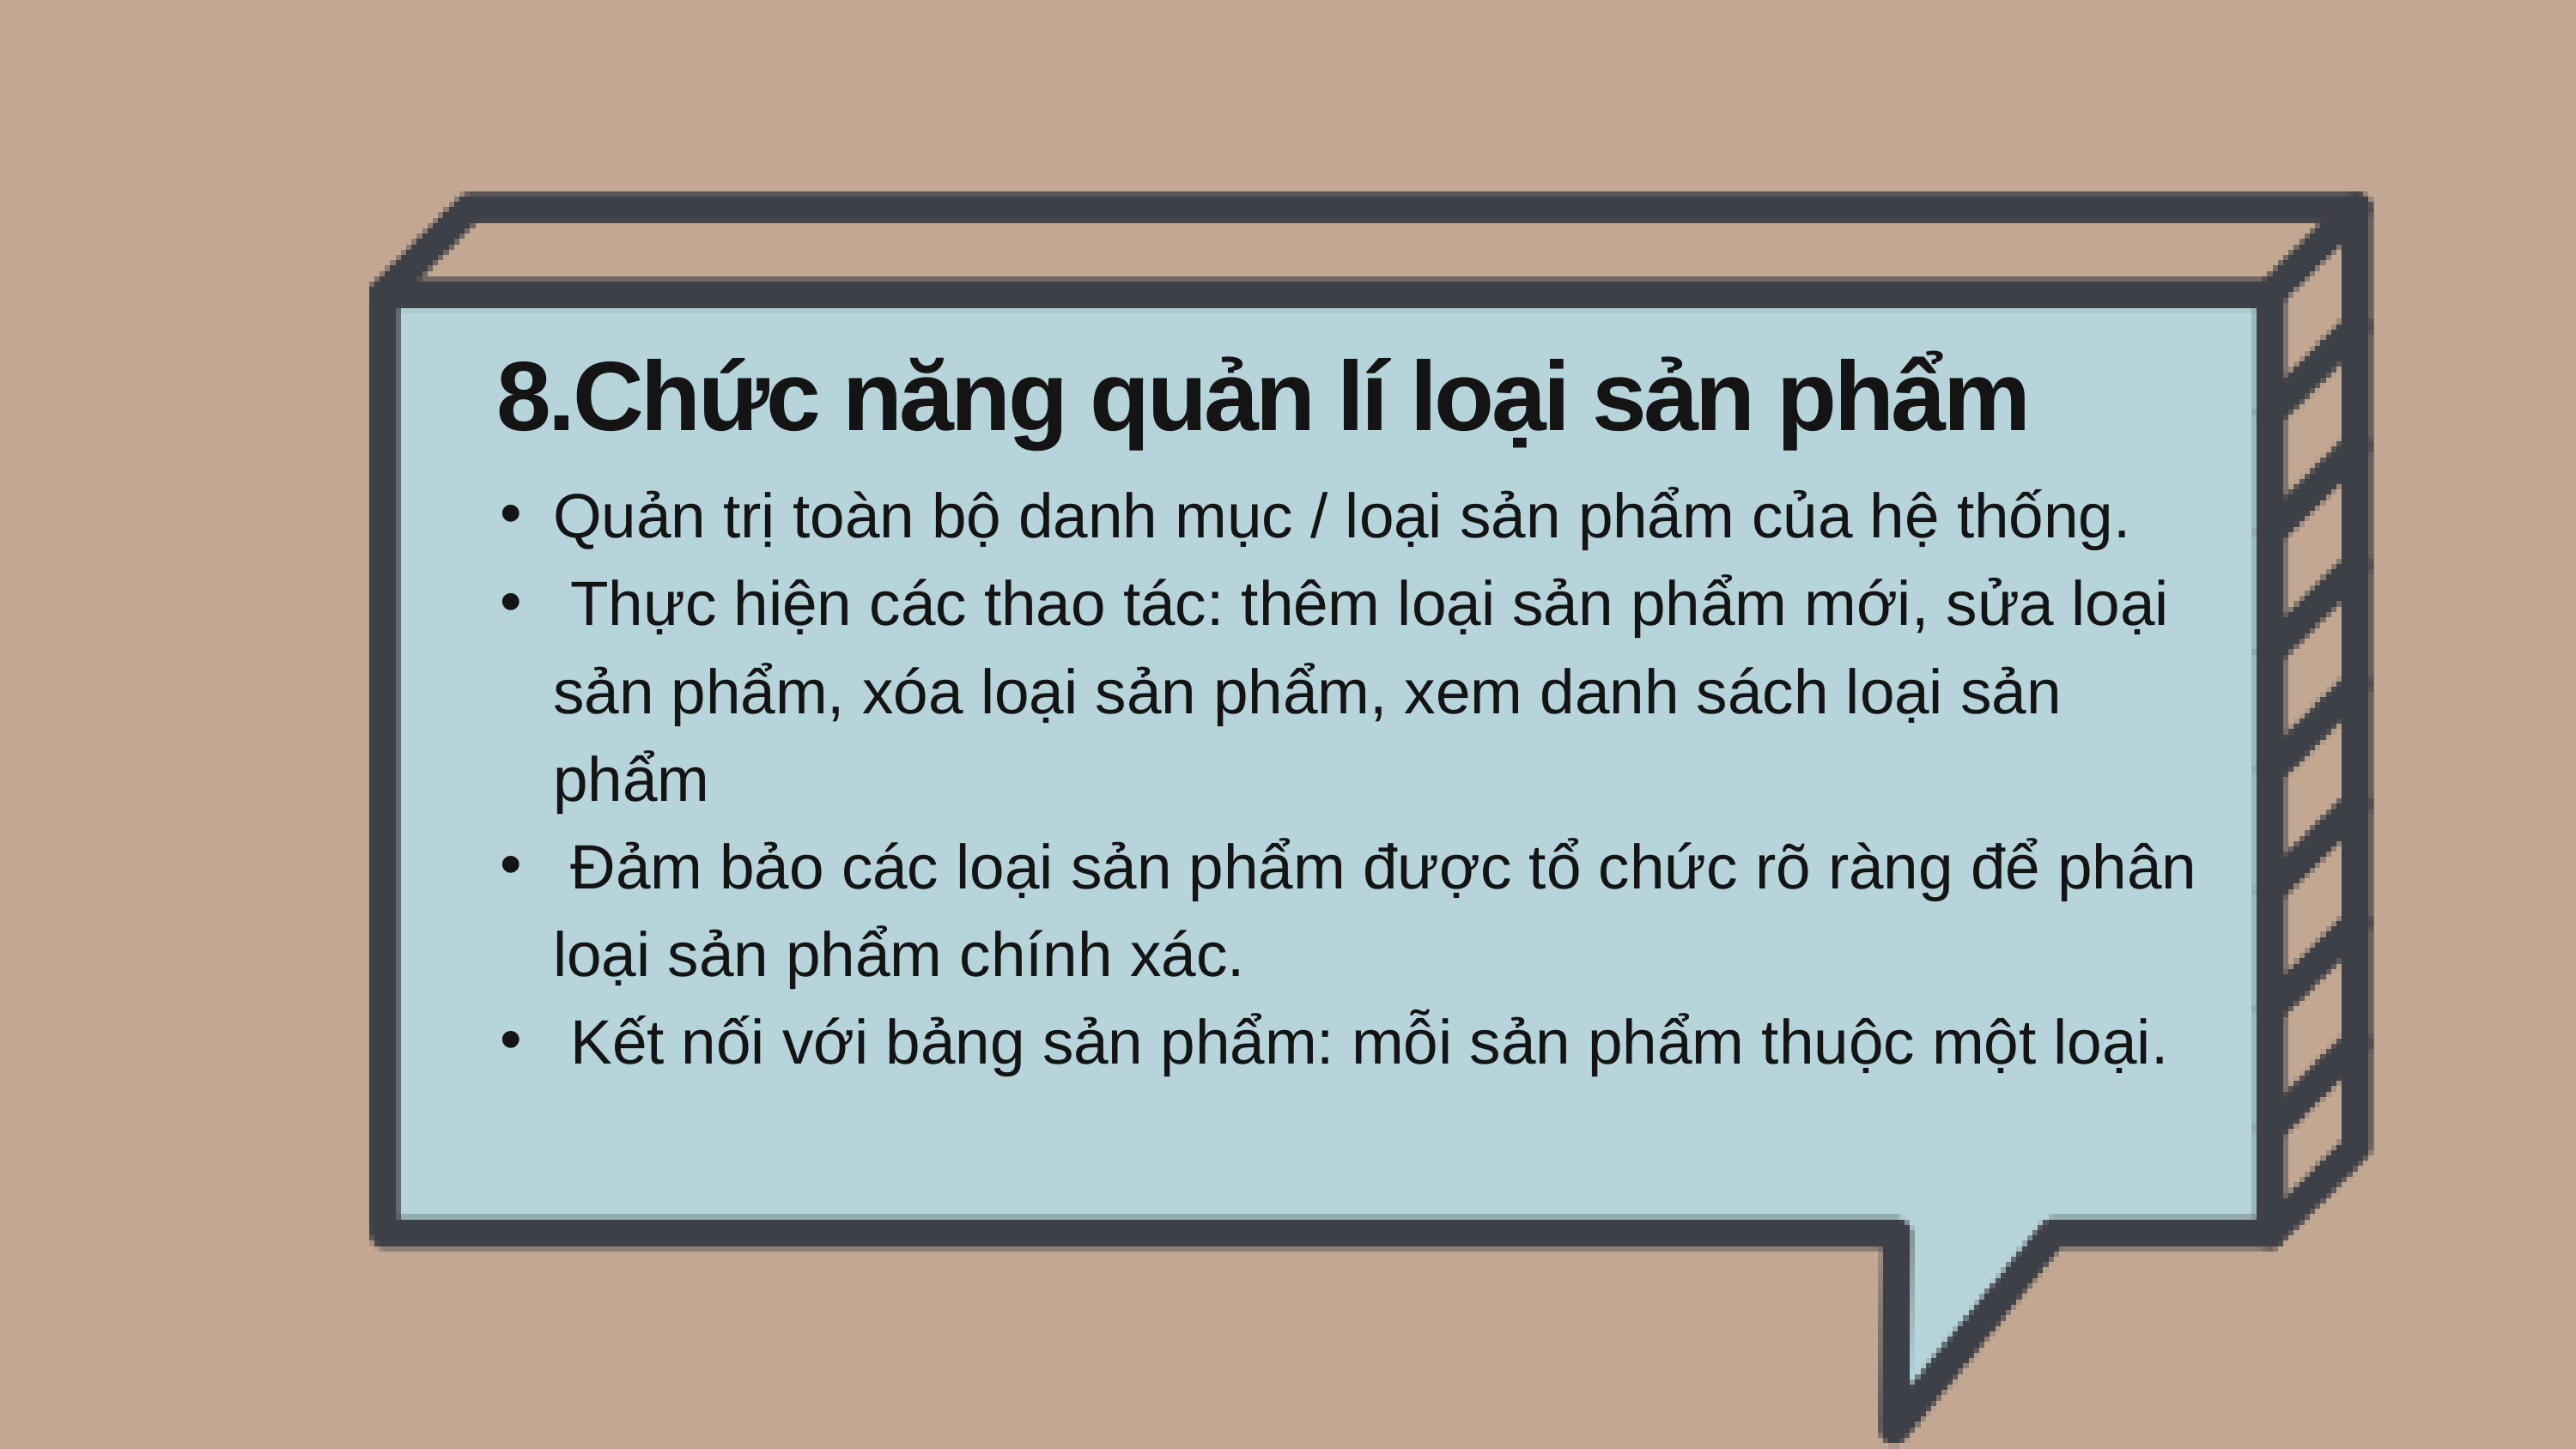

8.Chức năng quản lí loại sản phẩm
Quản trị toàn bộ danh mục / loại sản phẩm của hệ thống.
 Thực hiện các thao tác: thêm loại sản phẩm mới, sửa loại sản phẩm, xóa loại sản phẩm, xem danh sách loại sản phẩm
 Đảm bảo các loại sản phẩm được tổ chức rõ ràng để phân loại sản phẩm chính xác.
 Kết nối với bảng sản phẩm: mỗi sản phẩm thuộc một loại.